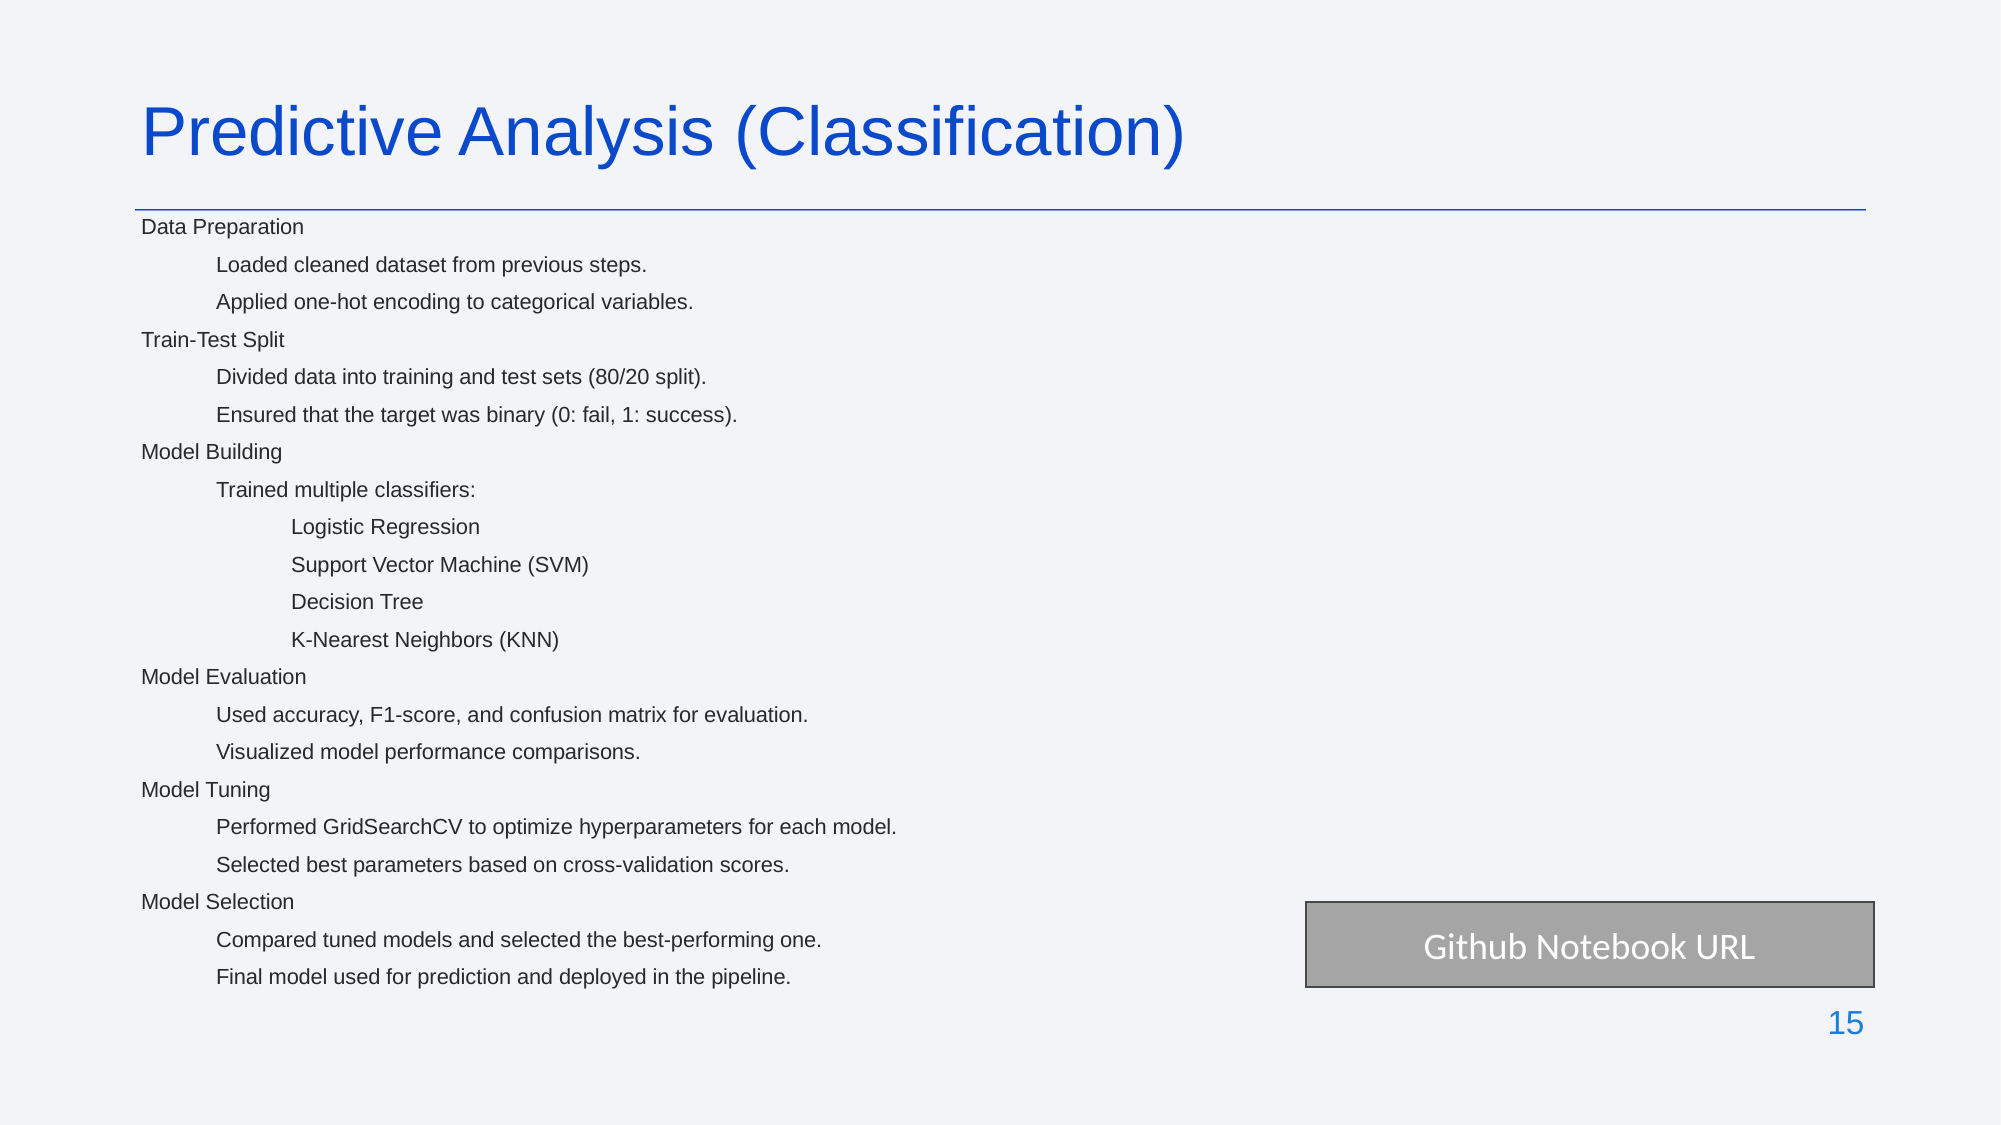

Predictive Analysis (Classification)
Data Preparation
Loaded cleaned dataset from previous steps.
Applied one-hot encoding to categorical variables.
Train-Test Split
Divided data into training and test sets (80/20 split).
Ensured that the target was binary (0: fail, 1: success).
Model Building
Trained multiple classifiers:
Logistic Regression
Support Vector Machine (SVM)
Decision Tree
K-Nearest Neighbors (KNN)
Model Evaluation
Used accuracy, F1-score, and confusion matrix for evaluation.
Visualized model performance comparisons.
Model Tuning
Performed GridSearchCV to optimize hyperparameters for each model.
Selected best parameters based on cross-validation scores.
Model Selection
Compared tuned models and selected the best-performing one.
Final model used for prediction and deployed in the pipeline.
Github Notebook URL
15